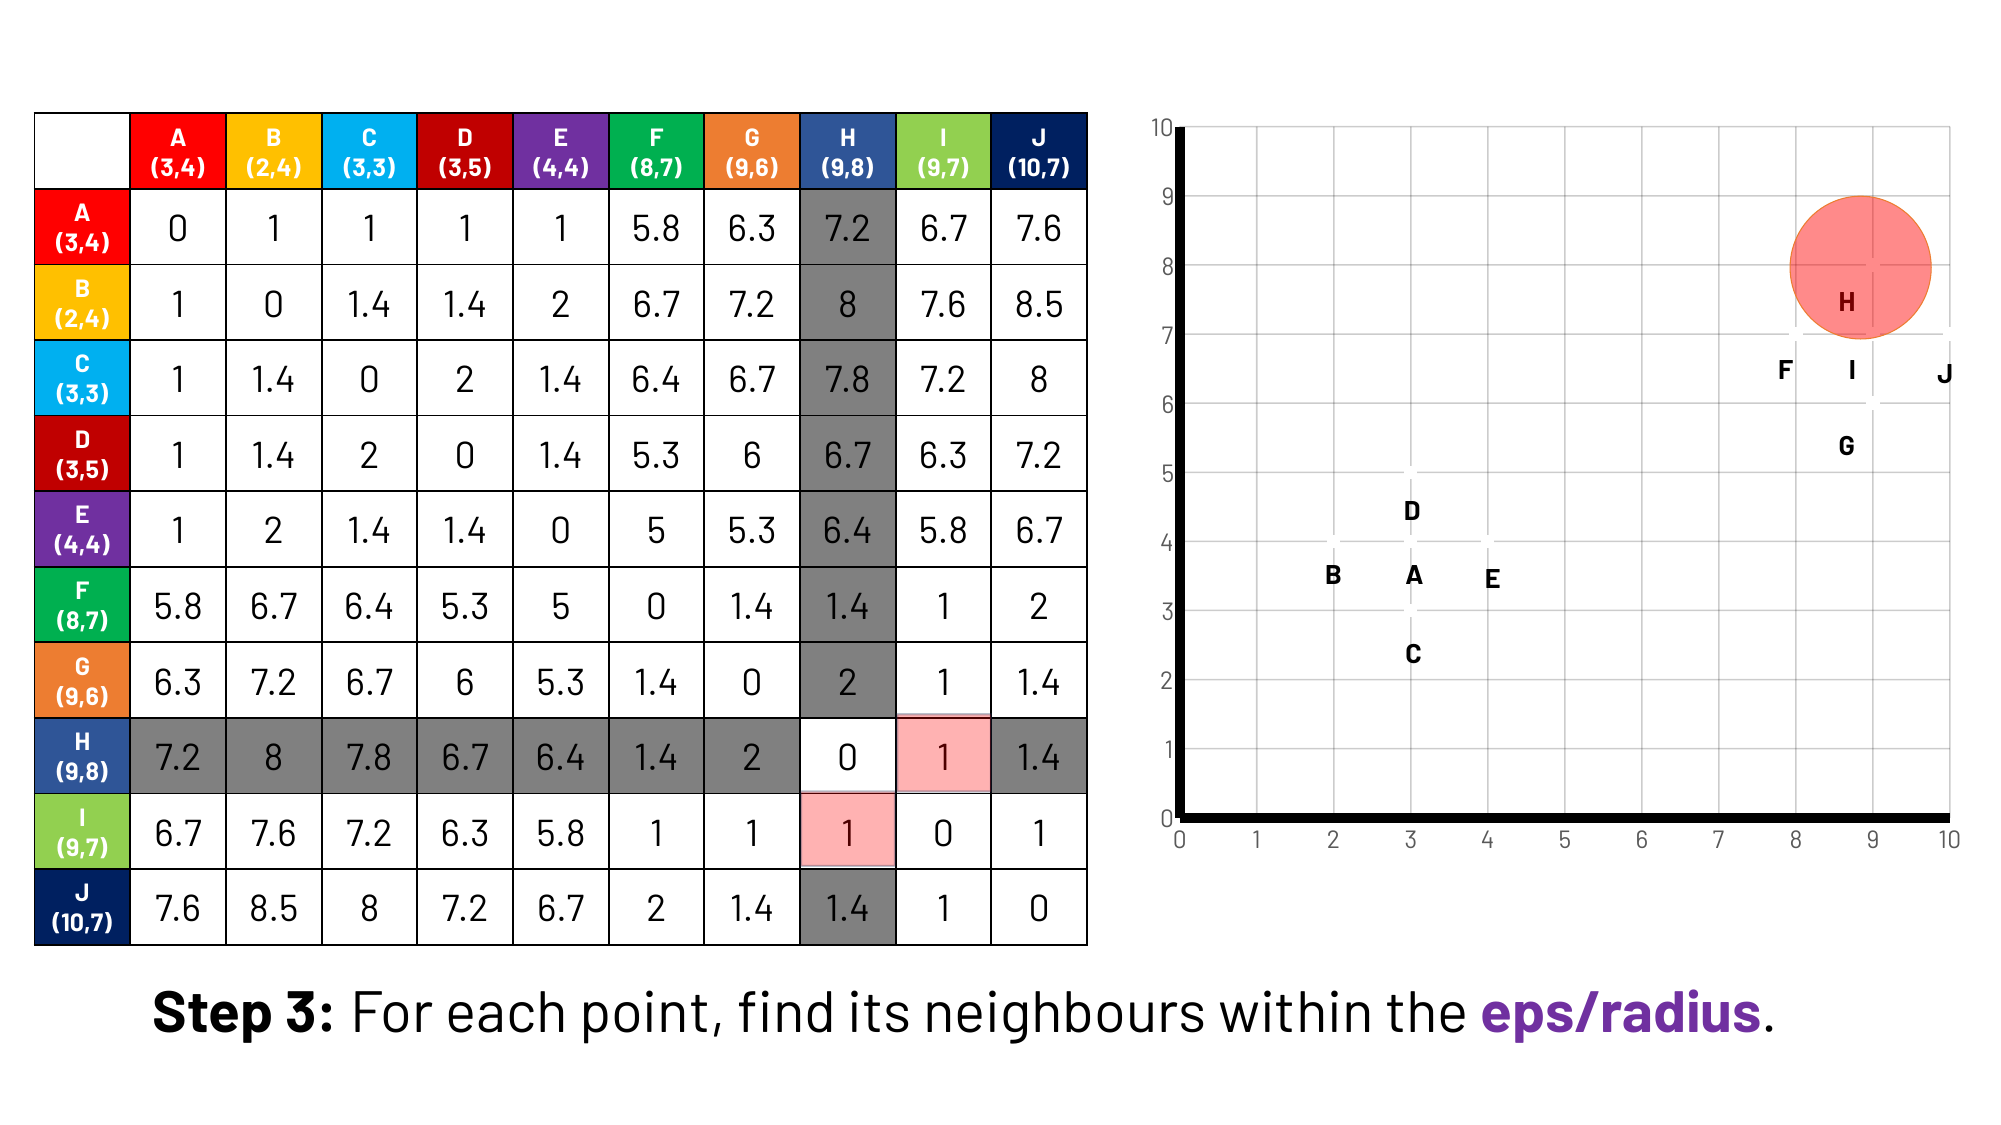

### Chart

| Category | Y-Values |
|---|---|
F
I
D
B
A
C
|  | A (3,4) | B (2,4) | C (3,3) | D (3,5) | E (4,4) | F (8,7) | G (9,6) | H (9,8) | I (9,7) | J (10,7) |
| --- | --- | --- | --- | --- | --- | --- | --- | --- | --- | --- |
| A (3,4) | 0 | 1 | 1 | 1 | 1 | 5.8 | 6.3 | 7.2 | 6.7 | 7.6 |
| B (2,4) | 1 | 0 | 1.4 | 1.4 | 2 | 6.7 | 7.2 | 8 | 7.6 | 8.5 |
| C (3,3) | 1 | 1.4 | 0 | 2 | 1.4 | 6.4 | 6.7 | 7.8 | 7.2 | 8 |
| D (3,5) | 1 | 1.4 | 2 | 0 | 1.4 | 5.3 | 6 | 6.7 | 6.3 | 7.2 |
| E (4,4) | 1 | 2 | 1.4 | 1.4 | 0 | 5 | 5.3 | 6.4 | 5.8 | 6.7 |
| F (8,7) | 5.8 | 6.7 | 6.4 | 5.3 | 5 | 0 | 1.4 | 1.4 | 1 | 2 |
| G (9,6) | 6.3 | 7.2 | 6.7 | 6 | 5.3 | 1.4 | 0 | 2 | 1 | 1.4 |
| H (9,8) | 7.2 | 8 | 7.8 | 6.7 | 6.4 | 1.4 | 2 | 0 | 1 | 1.4 |
| I (9,7) | 6.7 | 7.6 | 7.2 | 6.3 | 5.8 | 1 | 1 | 1 | 0 | 1 |
| J (10,7) | 7.6 | 8.5 | 8 | 7.2 | 6.7 | 2 | 1.4 | 1.4 | 1 | 0 |

J
E

Step 3: For each point, find its neighbours within the eps/radius.